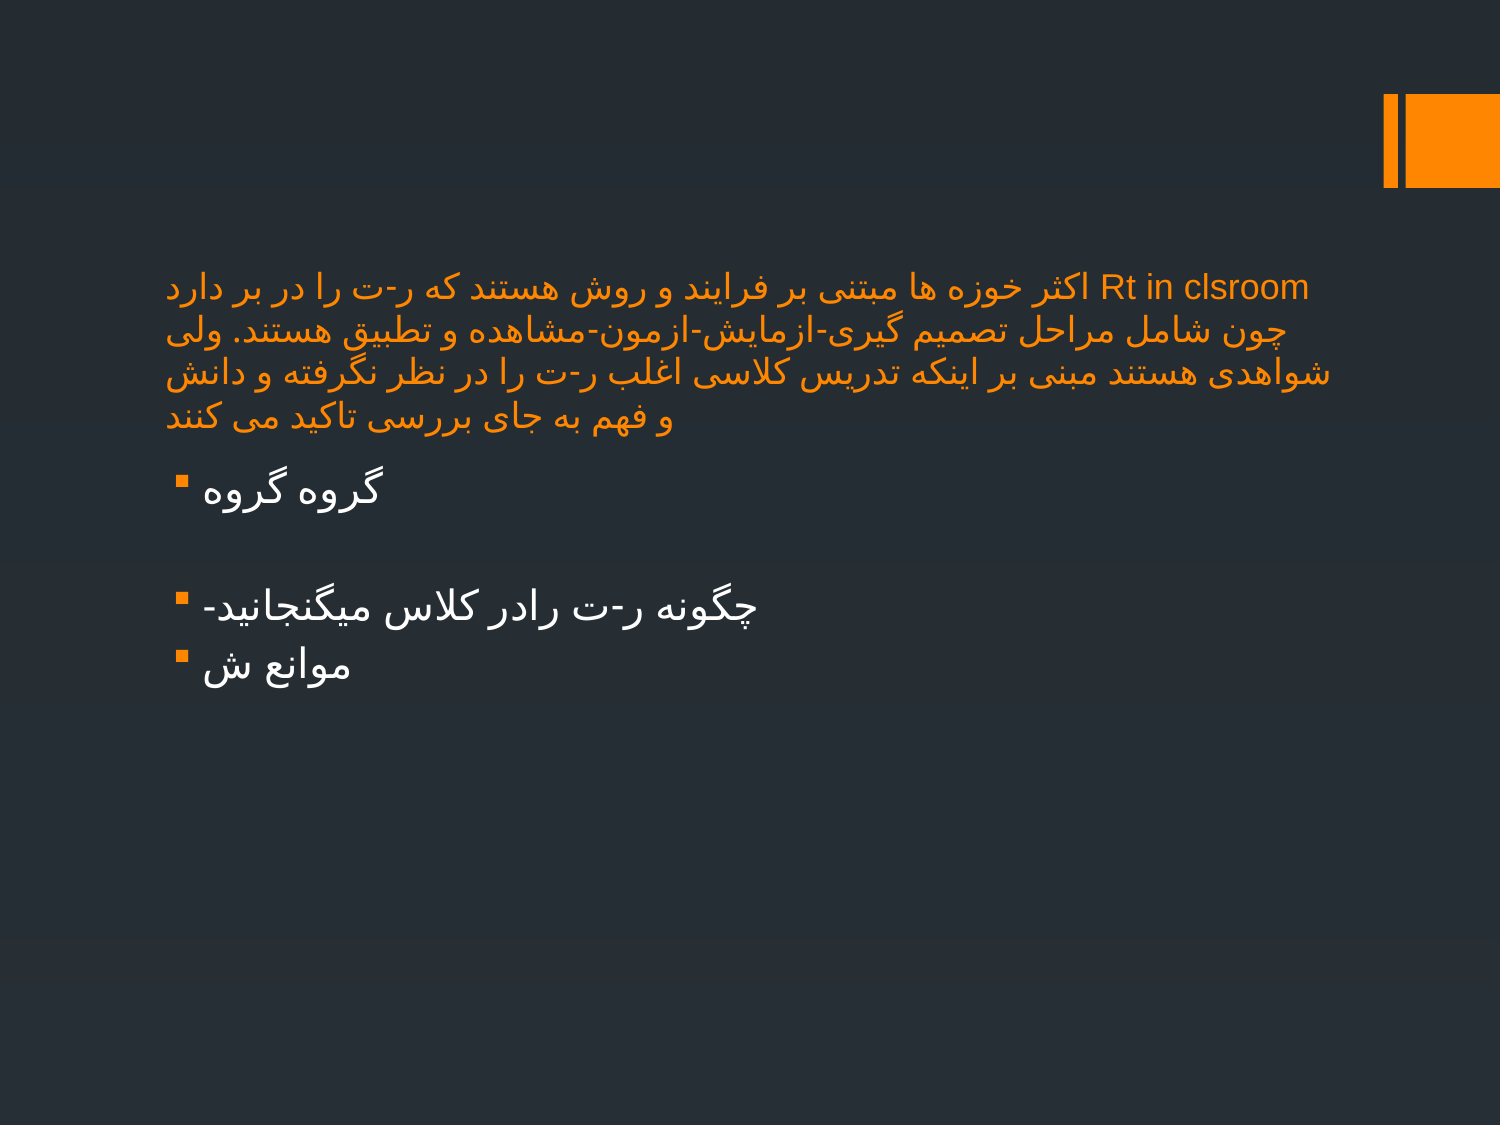

# Rt in clsroom اکثر خوزه ها مبتنی بر فرایند و روش هستند که ر-ت را در بر دارد چون شامل مراحل تصمیم گیری-ازمایش-ازمون-مشاهده و تطبیق هستند. ولی شواهدی هستند مبنی بر اینکه تدریس کلاسی اغلب ر-ت را در نظر نگرفته و دانش و فهم به جای بررسی تاکید می کنند
گروه گروه

-چگونه ر-ت رادر کلاس میگنجانید
موانع ش